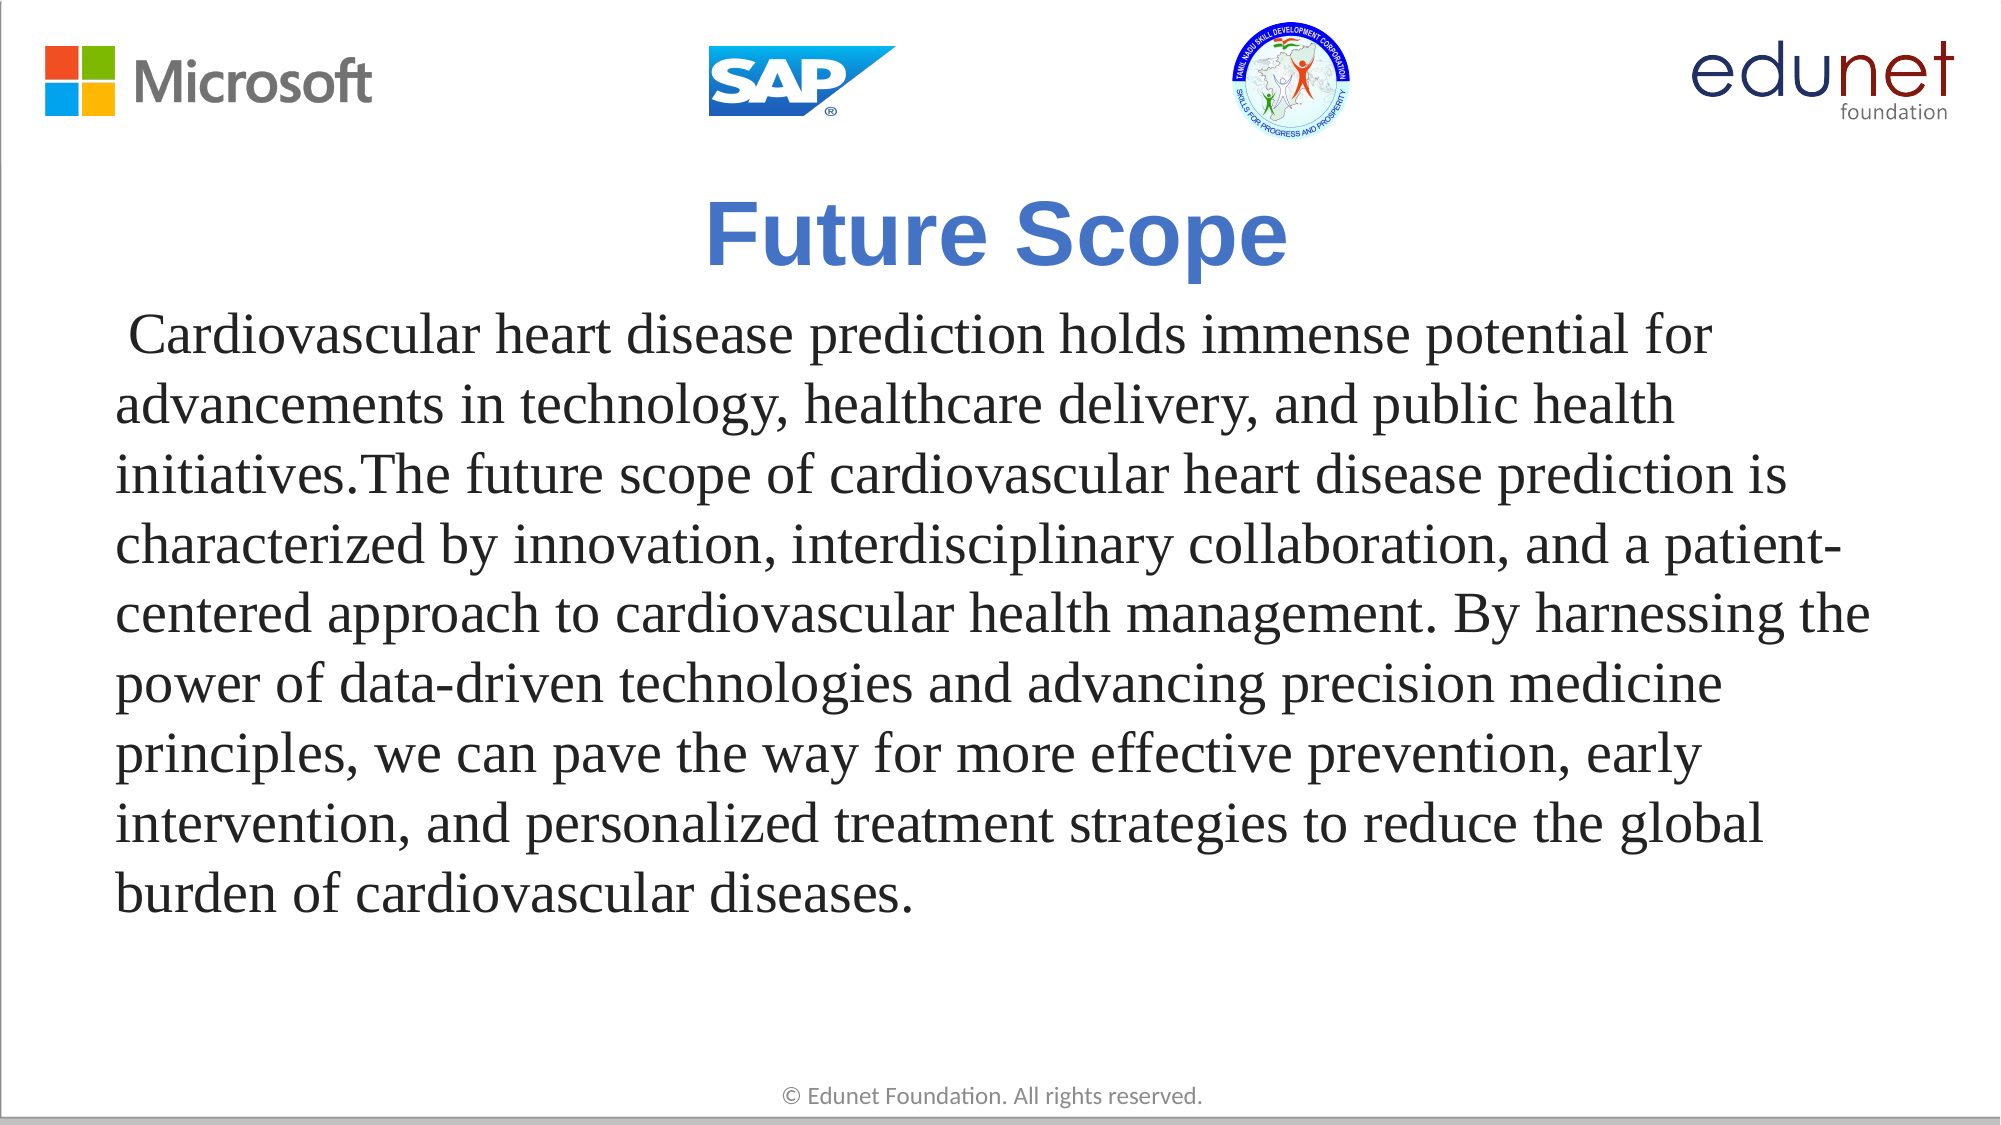

# Future Scope
 Cardiovascular heart disease prediction holds immense potential for advancements in technology, healthcare delivery, and public health initiatives.The future scope of cardiovascular heart disease prediction is characterized by innovation, interdisciplinary collaboration, and a patient-centered approach to cardiovascular health management. By harnessing the power of data-driven technologies and advancing precision medicine principles, we can pave the way for more effective prevention, early intervention, and personalized treatment strategies to reduce the global burden of cardiovascular diseases.

© Edunet Foundation. All rights reserved.